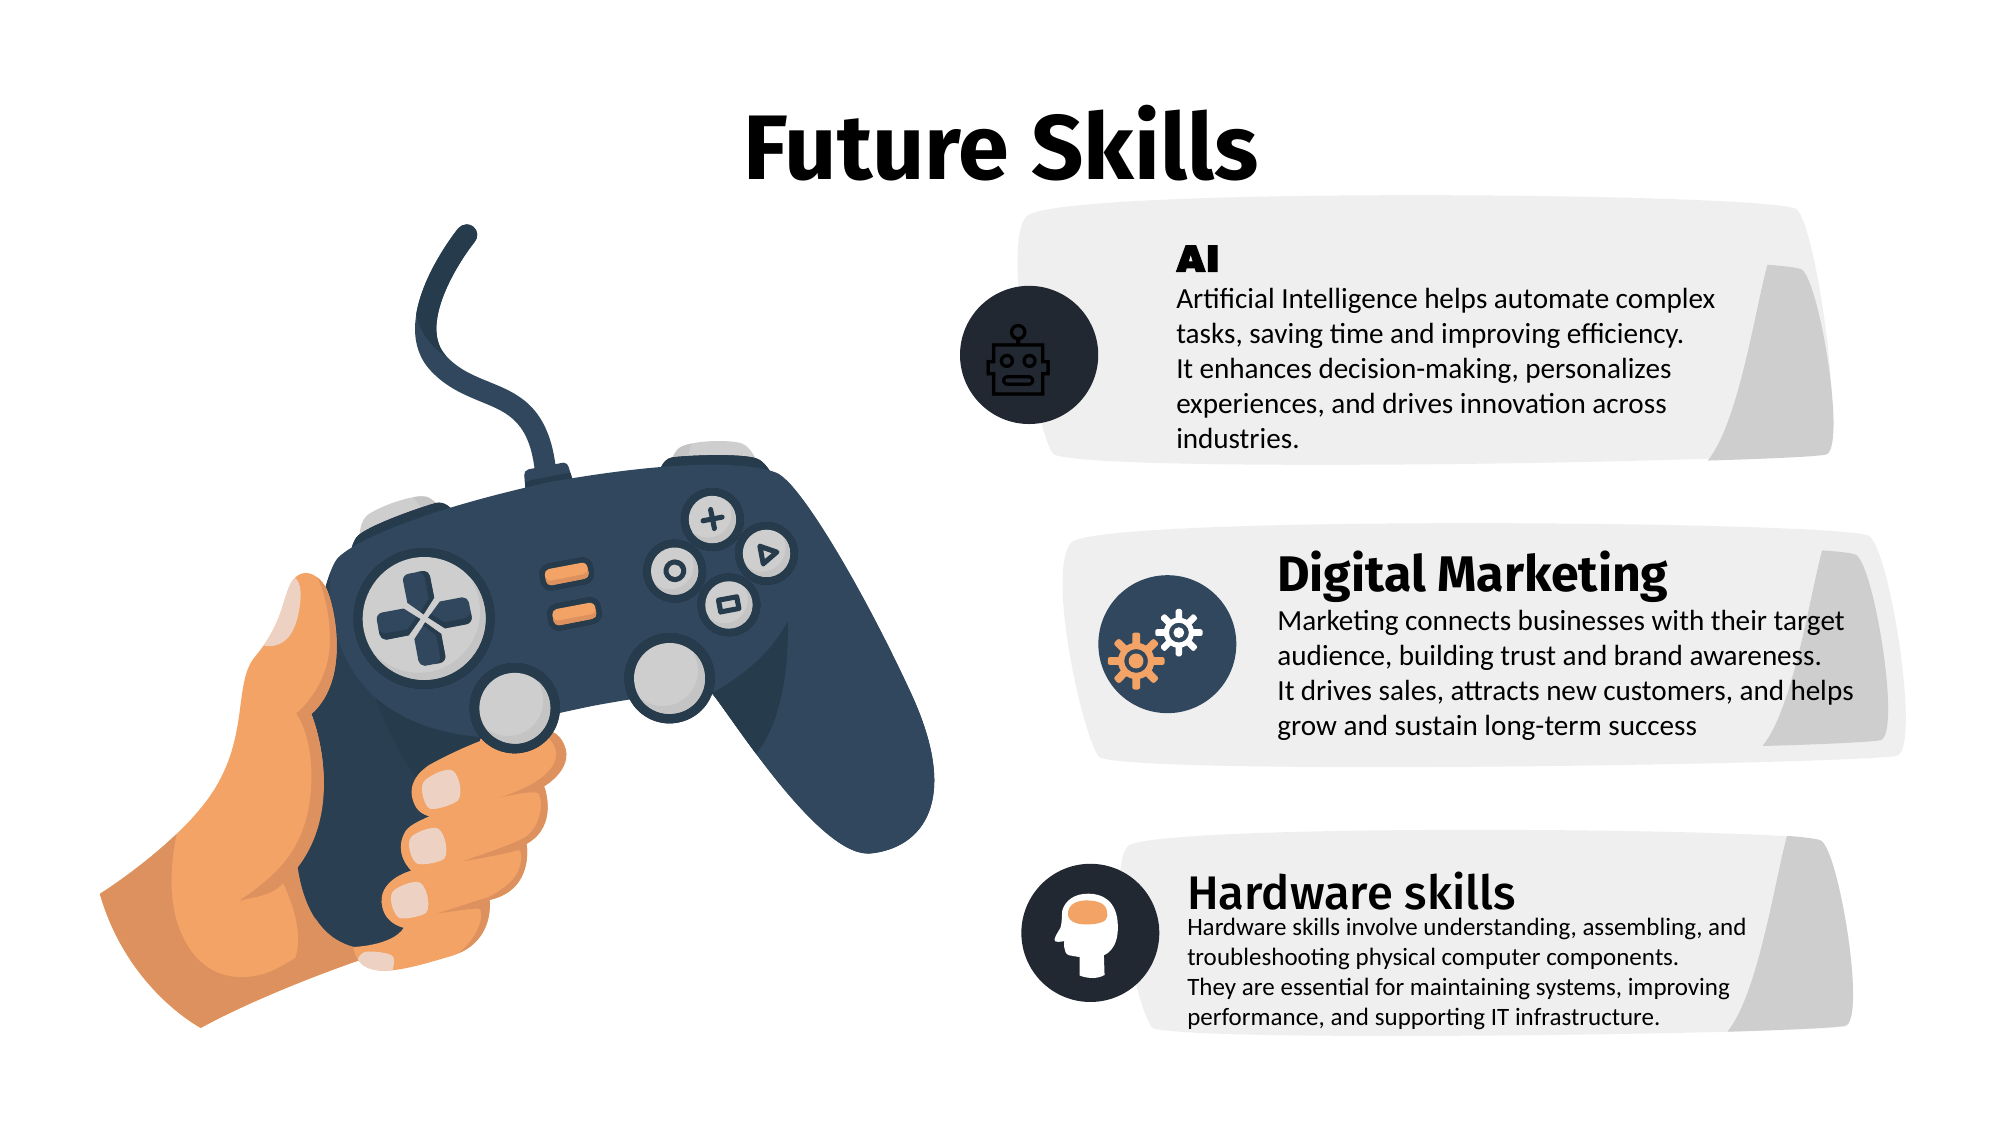

Future Skills

🤖

AI
Artificial Intelligence helps automate complex tasks, saving time and improving efficiency.
It enhances decision-making, personalizes experiences, and drives innovation across industries.
Digital Marketing
Marketing connects businesses with their target audience, building trust and brand awareness.
It drives sales, attracts new customers, and helps grow and sustain long-term success
Hardware skills
Hardware skills involve understanding, assembling, and troubleshooting physical computer components.
They are essential for maintaining systems, improving performance, and supporting IT infrastructure.